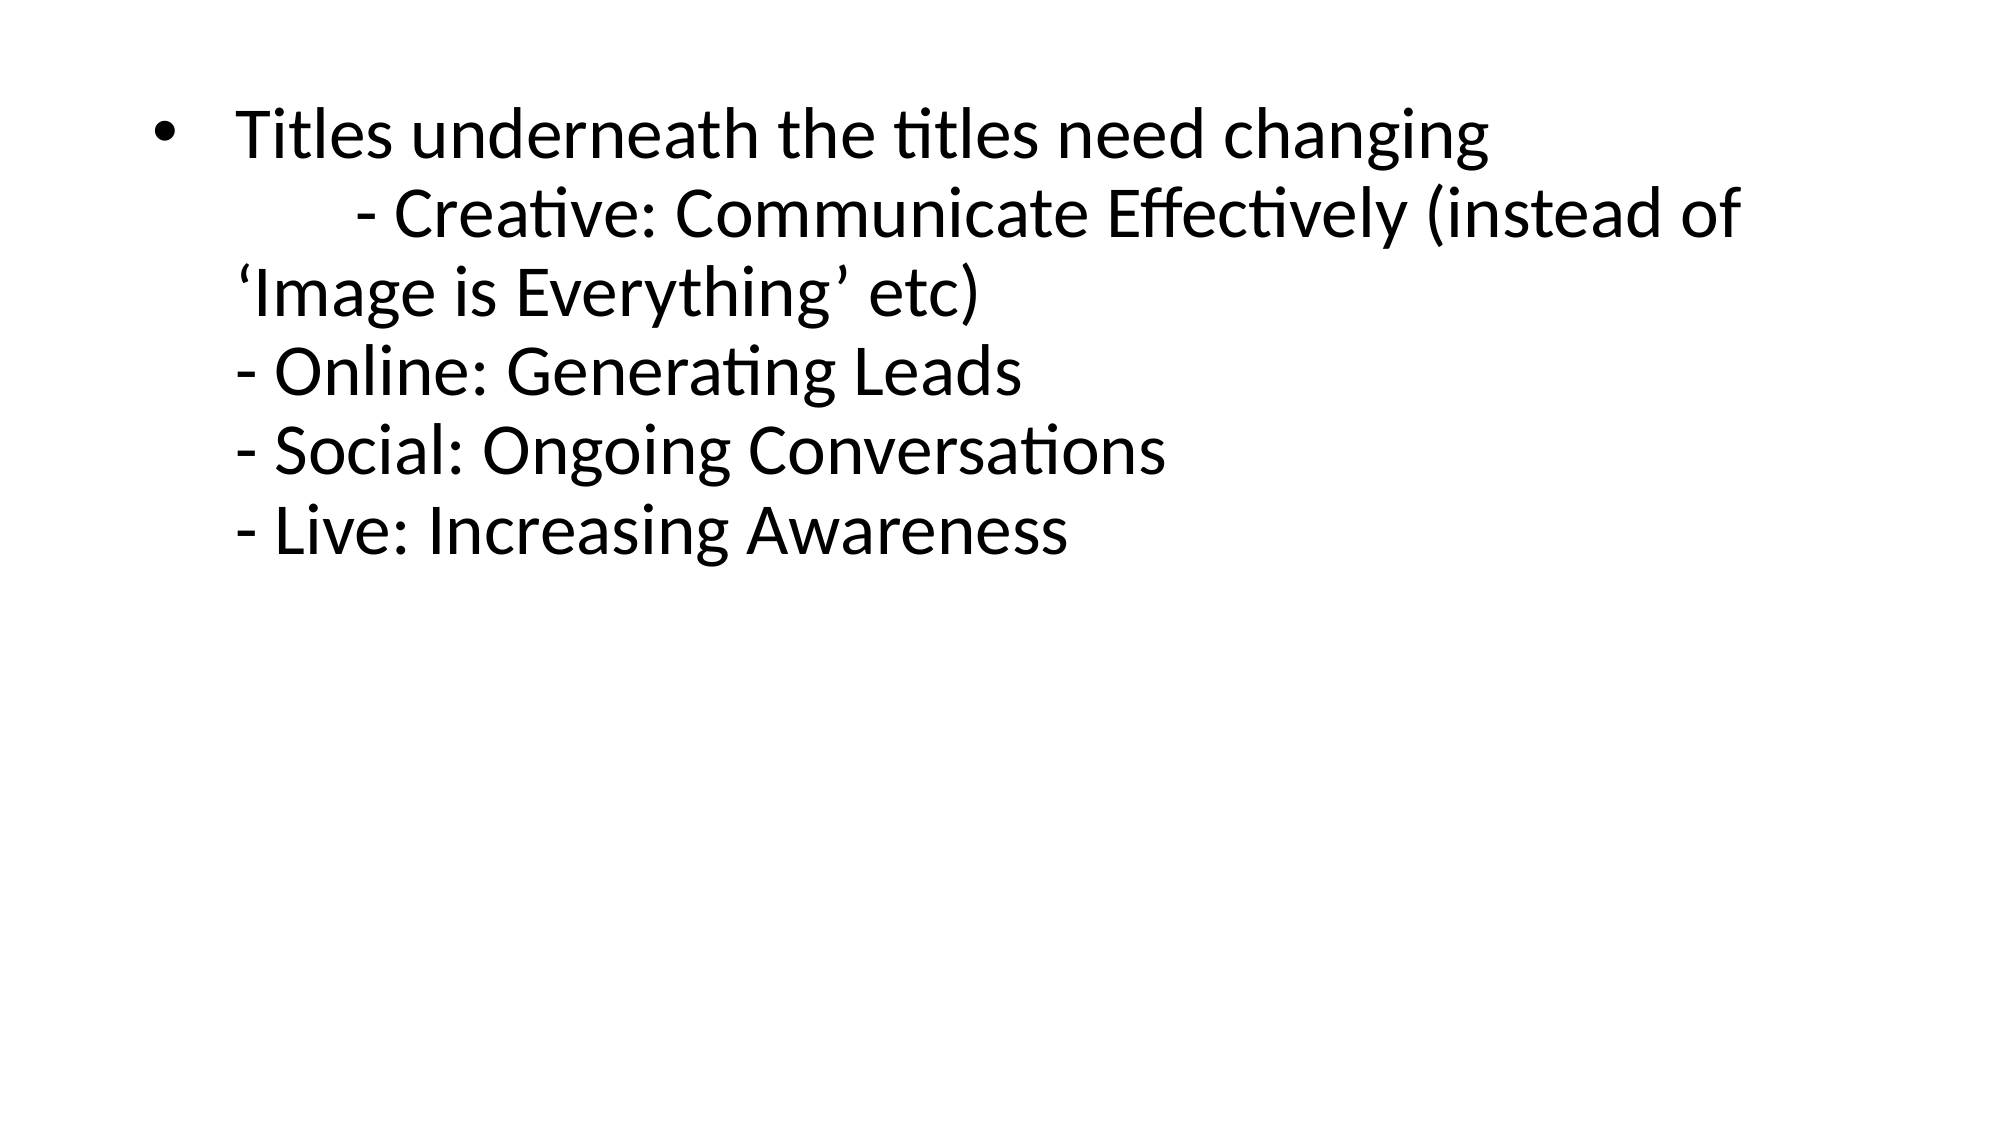

Titles underneath the titles need changing
	- Creative: Communicate Effectively (instead of ‘Image is Everything’ etc)
- Online: Generating Leads
- Social: Ongoing Conversations
- Live: Increasing Awareness